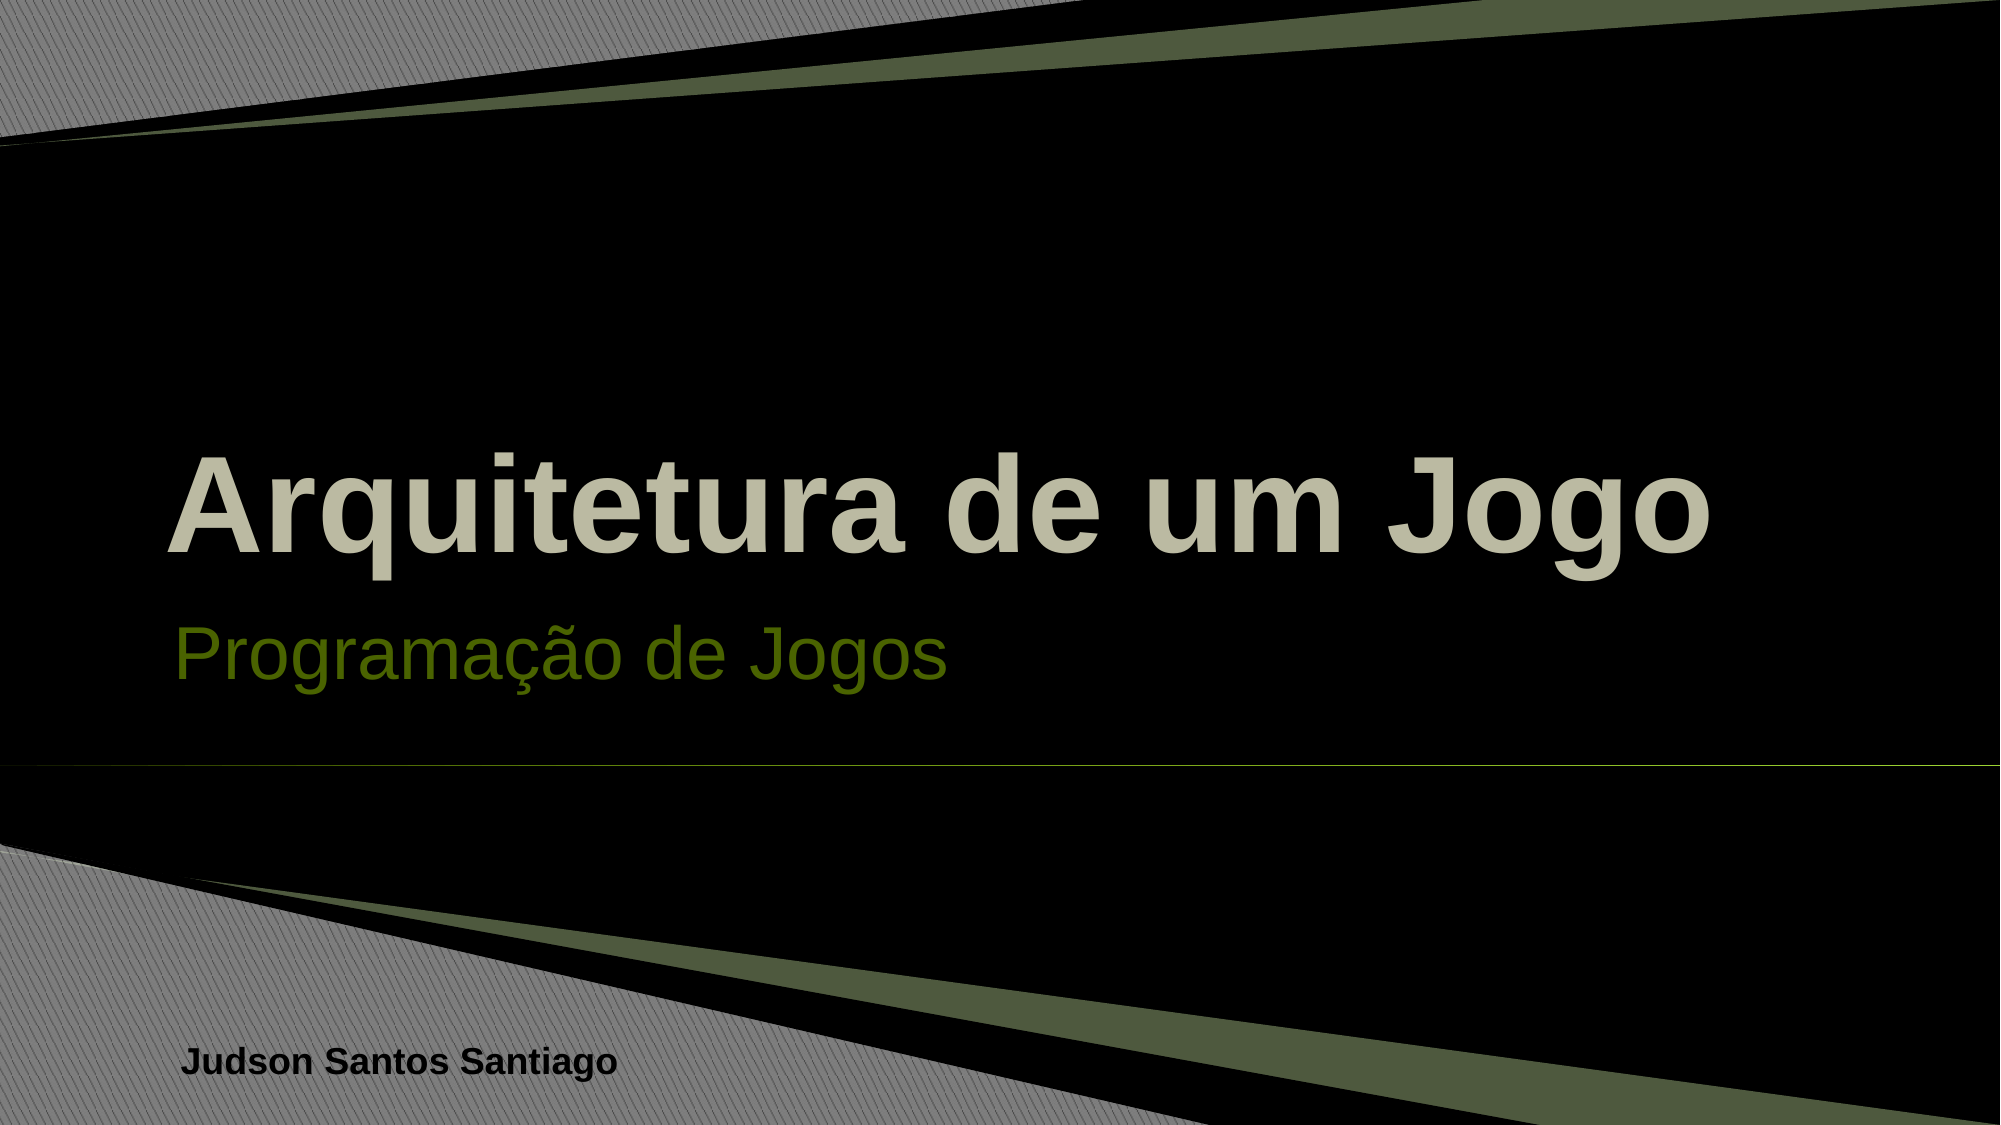

# Arquitetura de um Jogo
Programação de Jogos